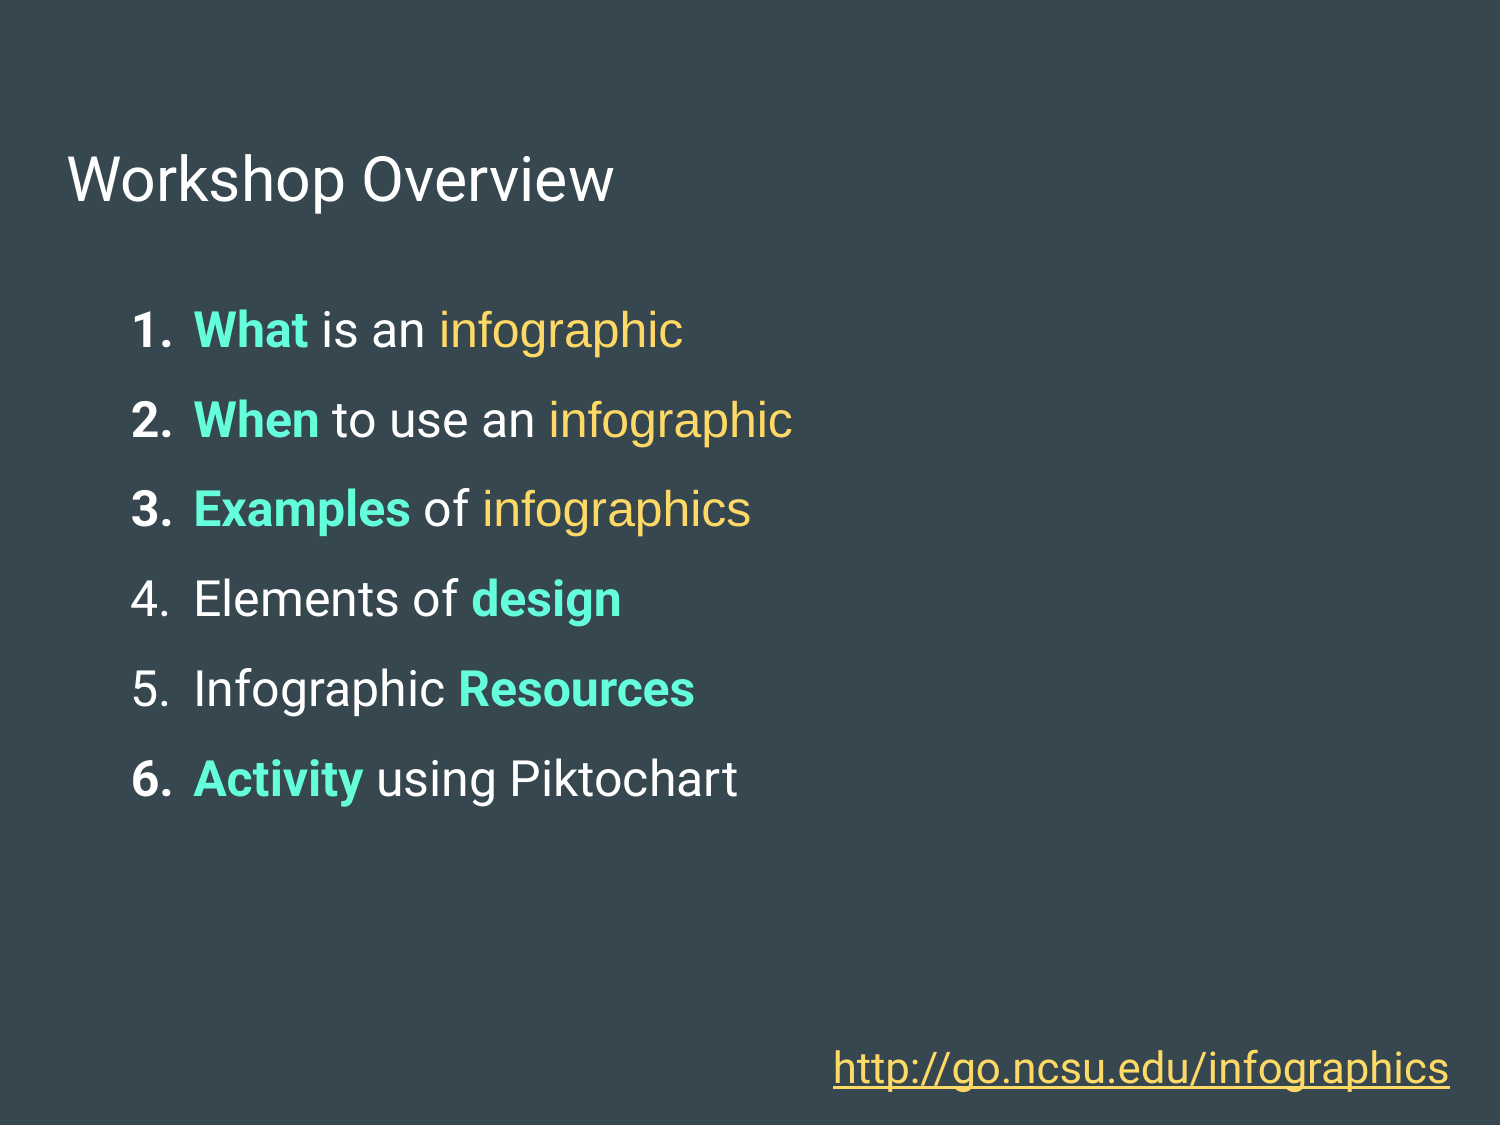

Workshop Overview

What is an infographic
When to use an infographic
Examples of infographics
Elements of design
Infographic Resources
Activity using Piktochart
http://go.ncsu.edu/infographics